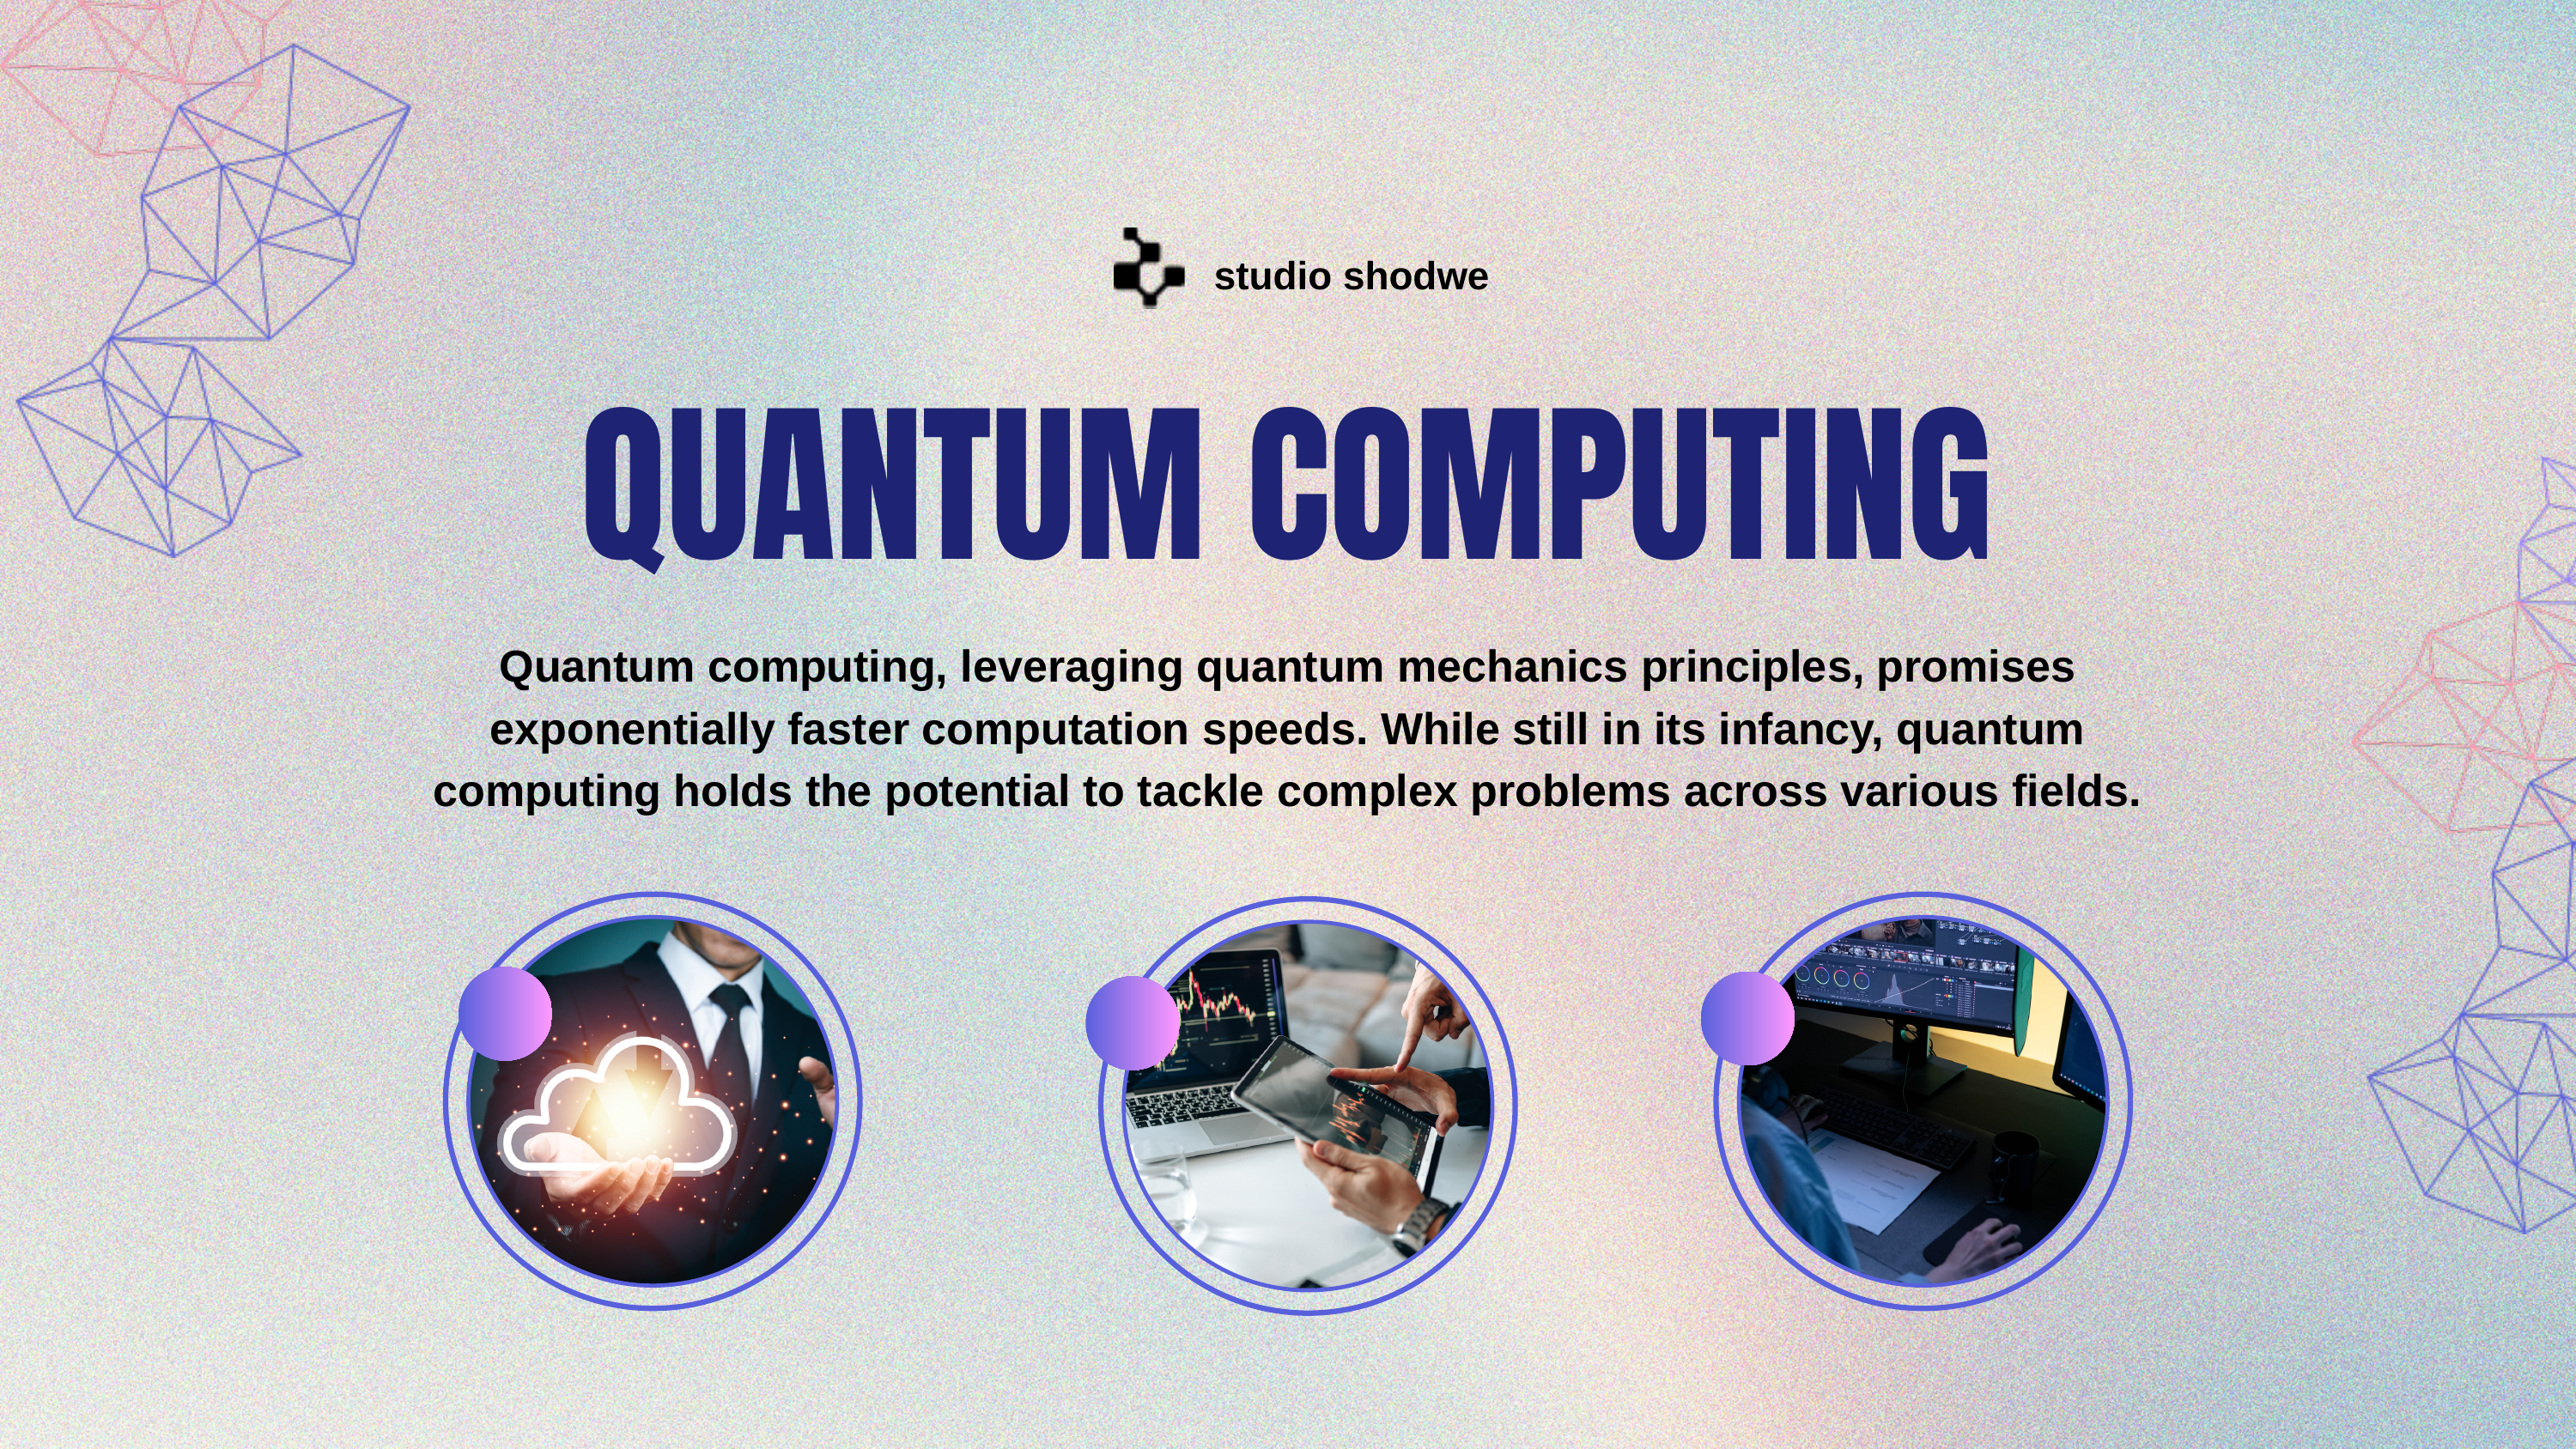

studio shodwe
QUANTUM COMPUTING

Quantum computing, leveraging quantum mechanics principles, promises exponentially faster computation speeds. While still in its infancy, quantum computing holds the potential to tackle complex problems across various fields.